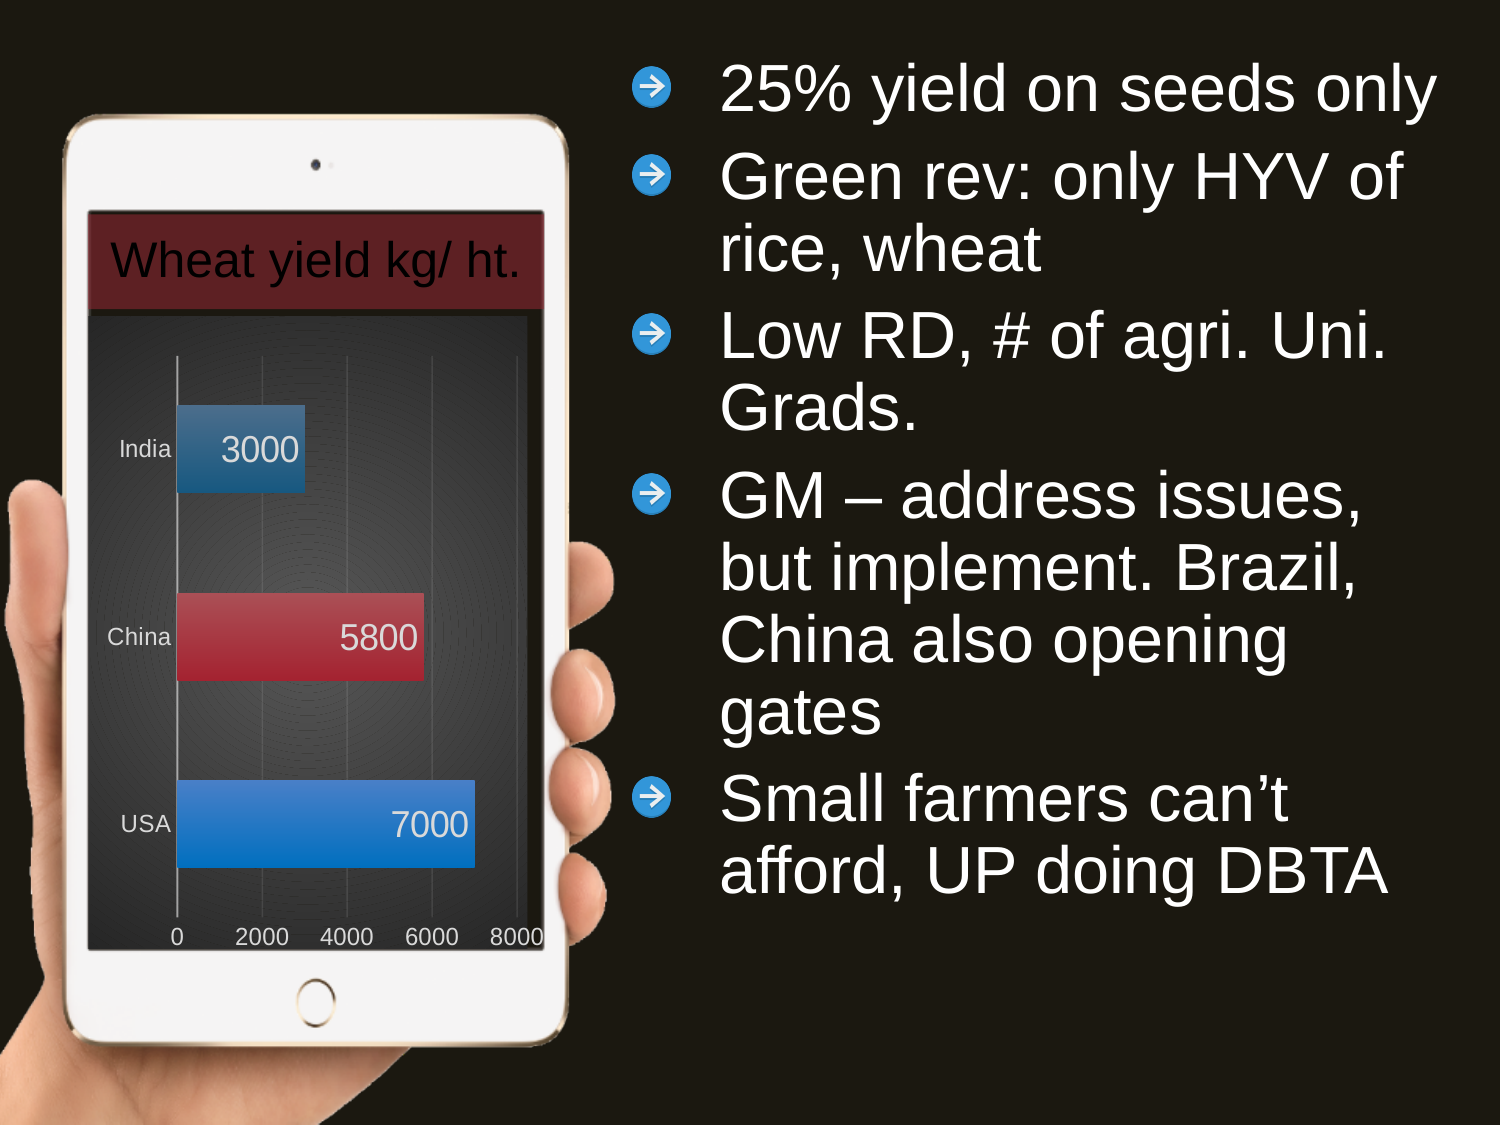

25% yield on seeds only
Green rev: only HYV of rice, wheat
Low RD, # of agri. Uni. Grads.
GM – address issues, but implement. Brazil, China also opening gates
Small farmers can’t afford, UP doing DBTA
# Wheat yield kg/ ht.

### Chart

| Category | Series 1 |
|---|---|
| USA | 7000.0 |
| China | 5800.0 |
| India | 3000.0 |